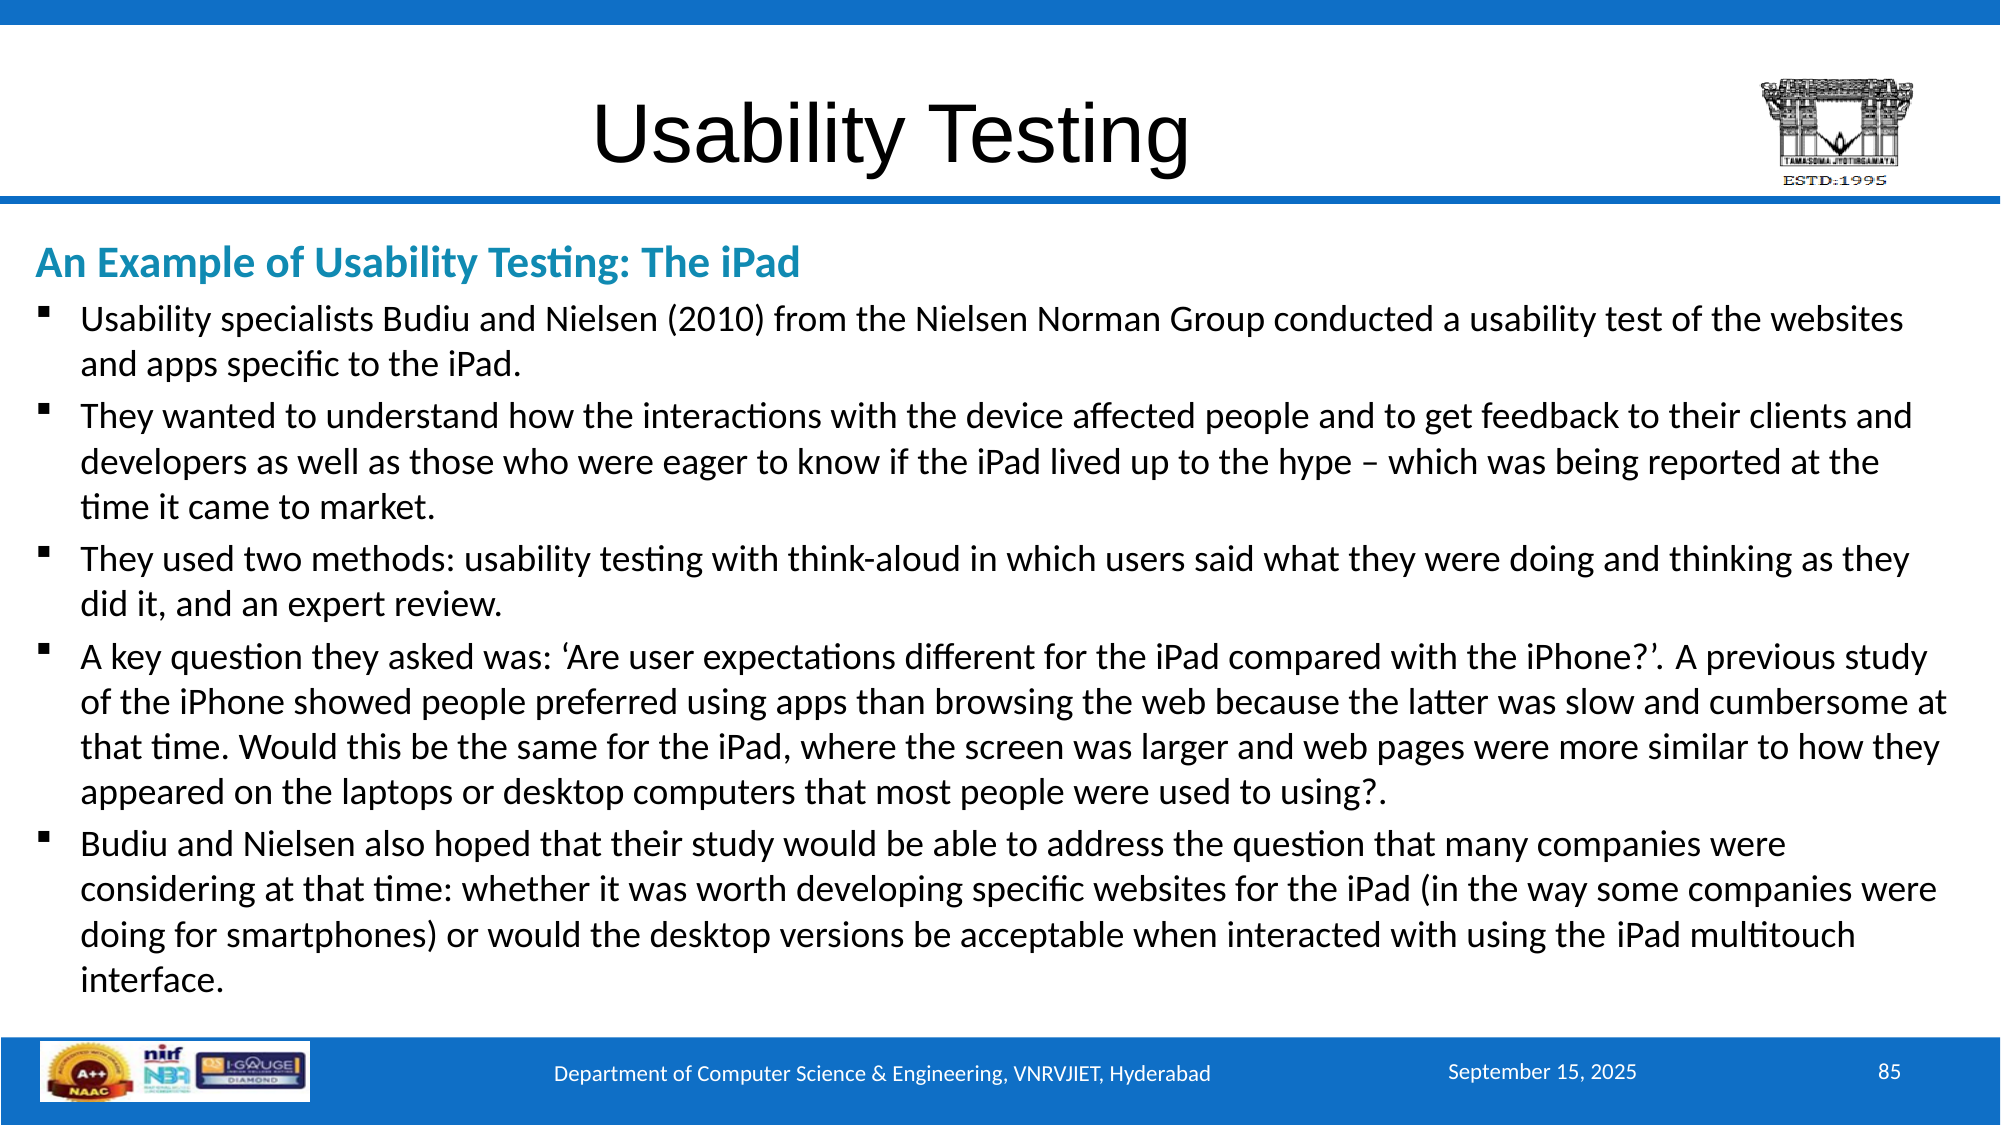

# Usability Testing
An Example of Usability Testing: The iPad
Usability specialists Budiu and Nielsen (2010) from the Nielsen Norman Group conducted a usability test of the websites and apps specific to the iPad.
They wanted to understand how the interactions with the device affected people and to get feedback to their clients and developers as well as those who were eager to know if the iPad lived up to the hype – which was being reported at the time it came to market.
They used two methods: usability testing with think-aloud in which users said what they were doing and thinking as they did it, and an expert review.
A key question they asked was: ‘Are user expectations different for the iPad compared with the iPhone?’. A previous study of the iPhone showed people preferred using apps than browsing the web because the latter was slow and cumbersome at that time. Would this be the same for the iPad, where the screen was larger and web pages were more similar to how they appeared on the laptops or desktop computers that most people were used to using?.
Budiu and Nielsen also hoped that their study would be able to address the question that many companies were considering at that time: whether it was worth developing specific websites for the iPad (in the way some companies were doing for smartphones) or would the desktop versions be acceptable when interacted with using the iPad multitouch interface.
September 15, 2025
85
Department of Computer Science & Engineering, VNRVJIET, Hyderabad